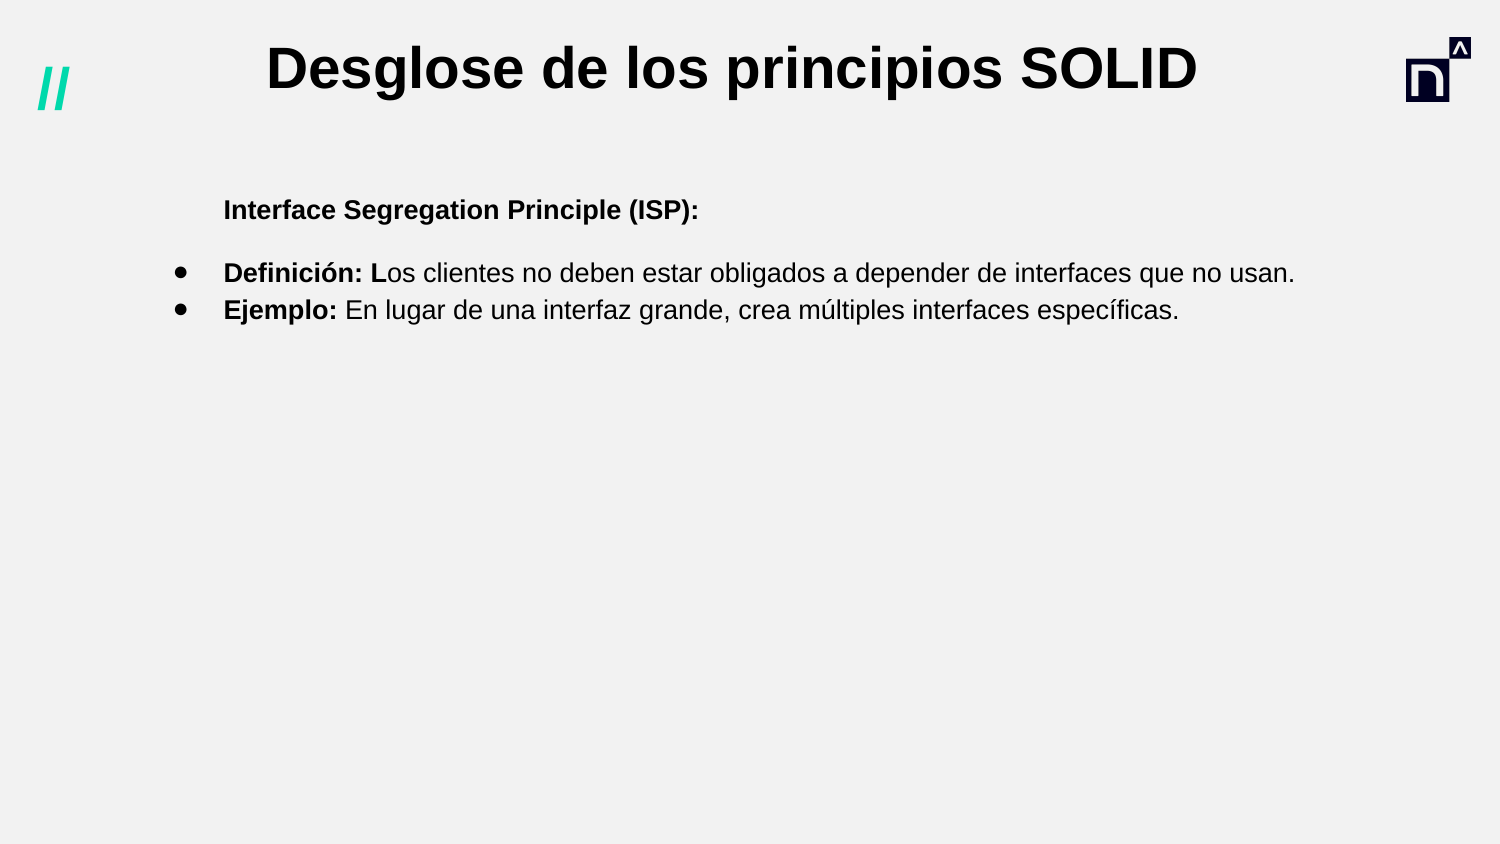

# Desglose de los principios SOLID

Interface Segregation Principle (ISP):
Definición: Los clientes no deben estar obligados a depender de interfaces que no usan.
Ejemplo: En lugar de una interfaz grande, crea múltiples interfaces específicas.